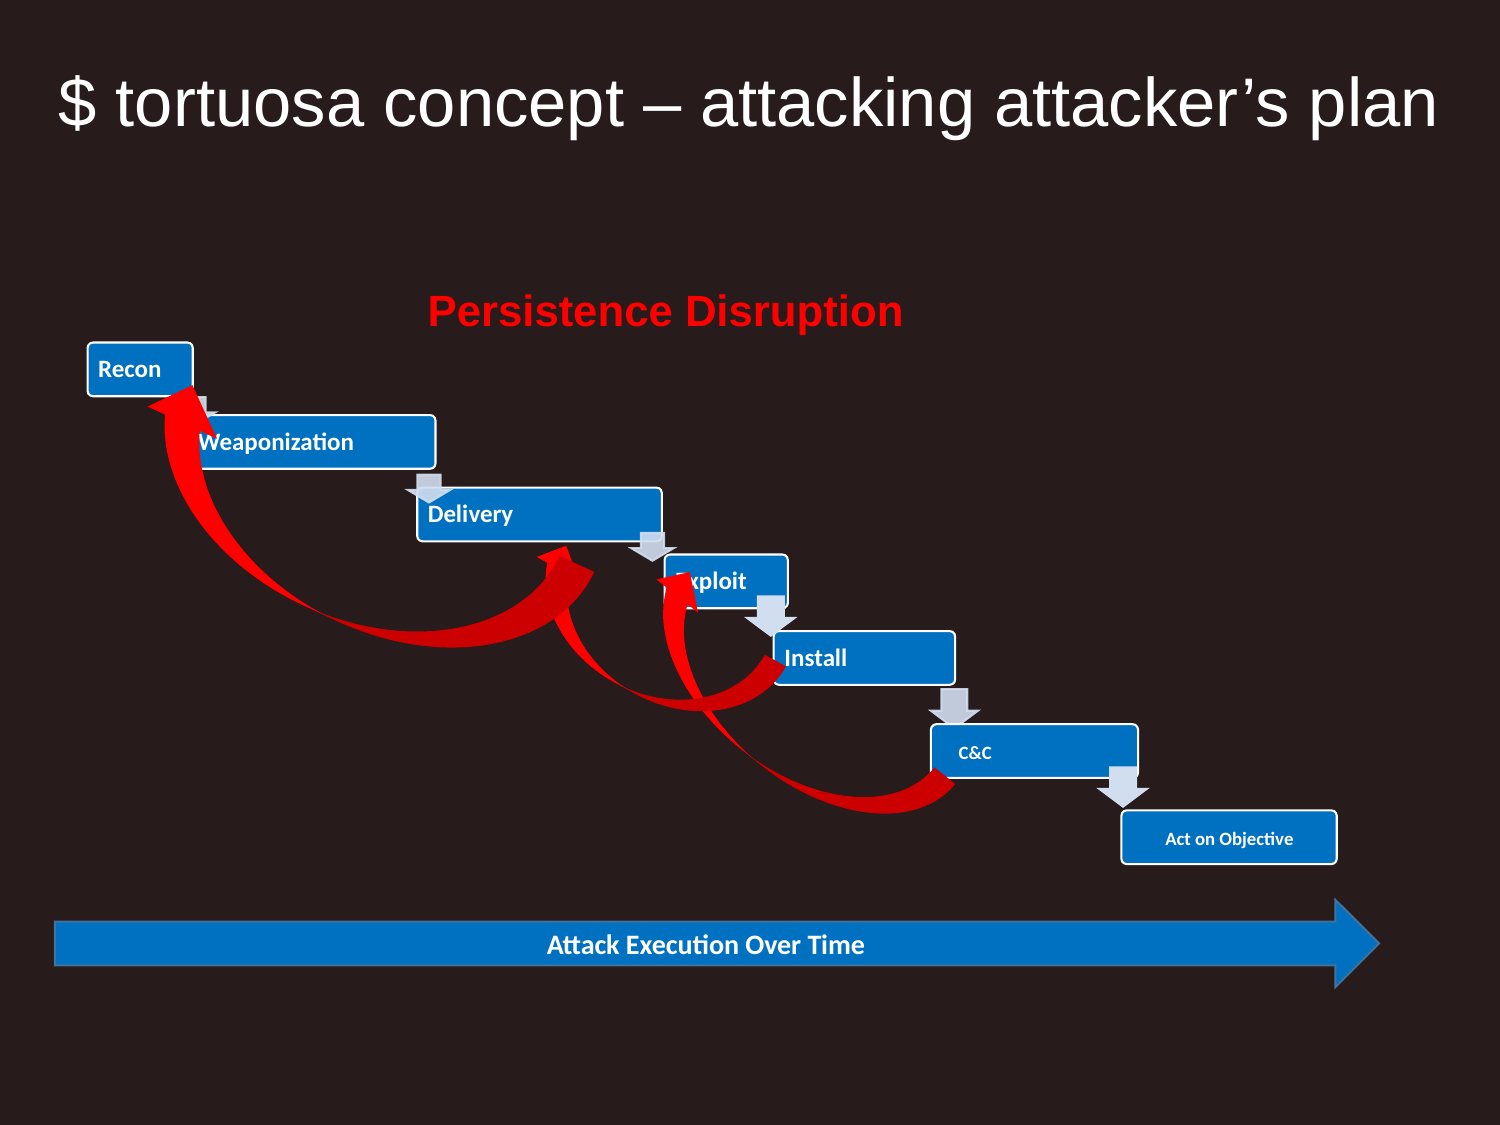

# $ tortuosa concept – attacking attacker’s plan
Persistence Disruption
Recon
Weaponization
Delivery
Exploit
Install

C&C

Act on Objective
Attack Execution Over Time